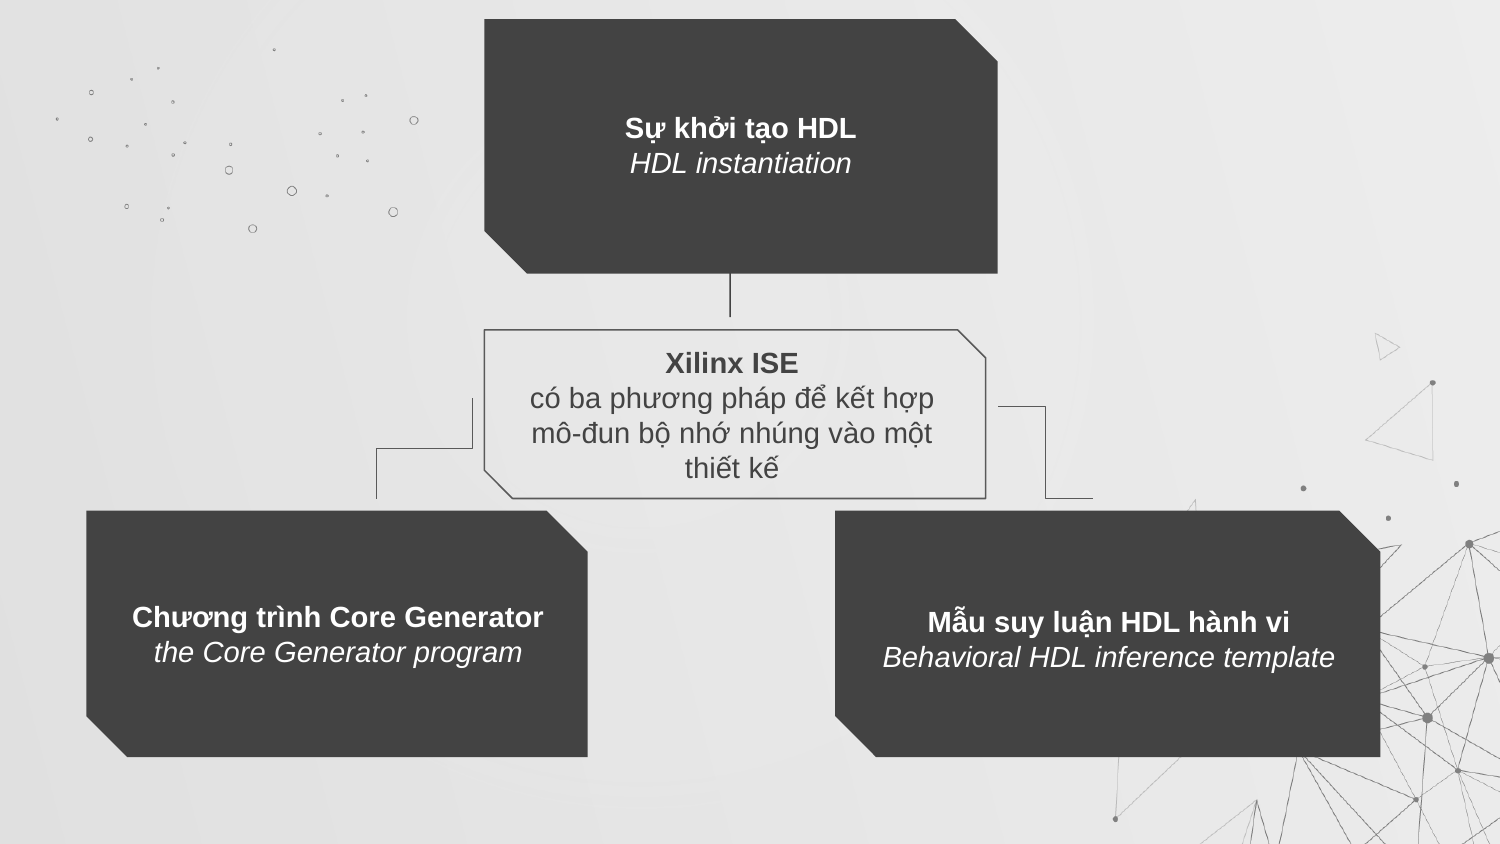

Sự khởi tạo HDL
HDL instantiation

Xilinx ISE
có ba phương pháp để kết hợp mô-đun bộ nhớ nhúng vào một thiết kế

Chương trình Core Generator
the Core Generator program
Mẫu suy luận HDL hành vi
Behavioral HDL inference template